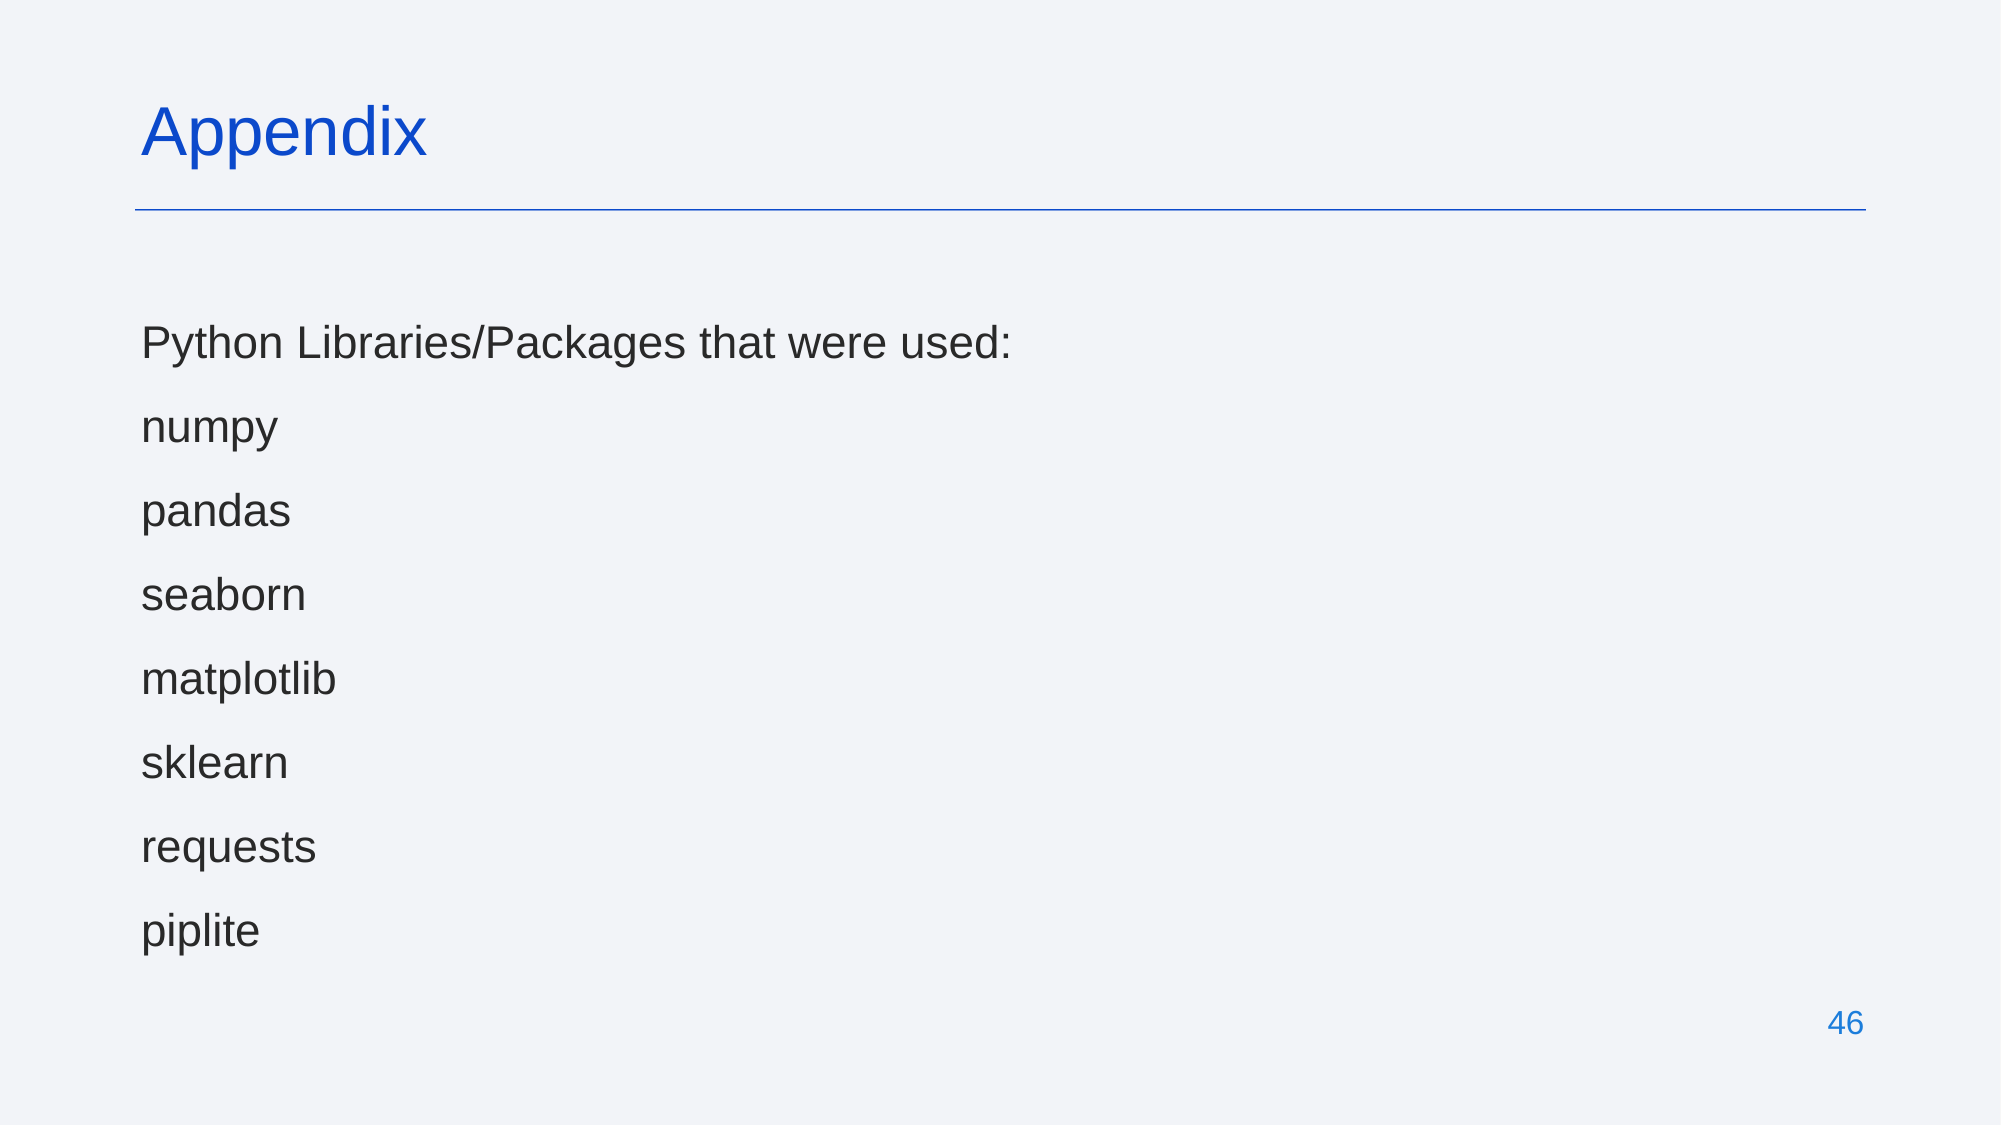

Appendix
Python Libraries/Packages that were used:
numpy
pandas
seaborn
matplotlib
sklearn
requests
piplite

46